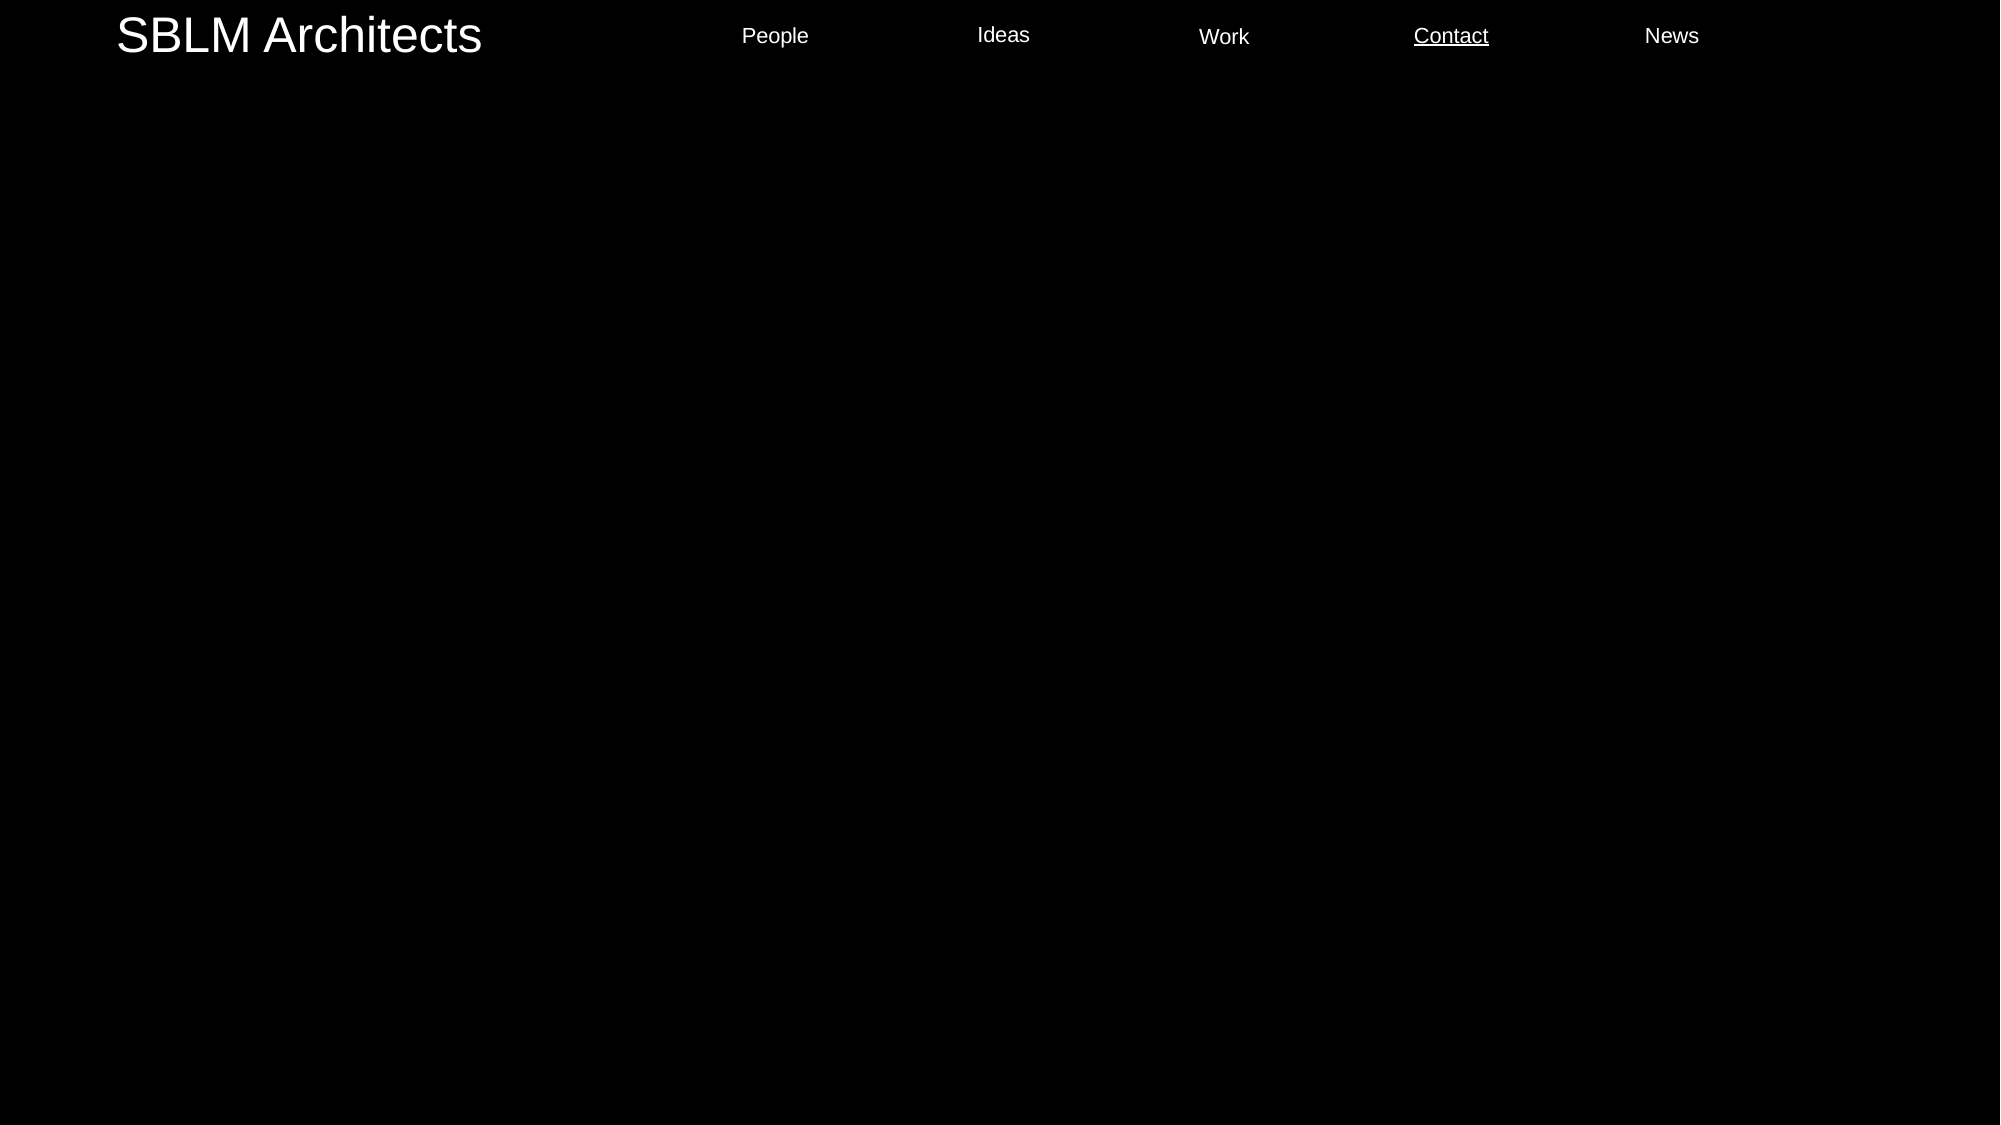

Ideas
SBLM Architects
People
Contact
News
Work
# Contact